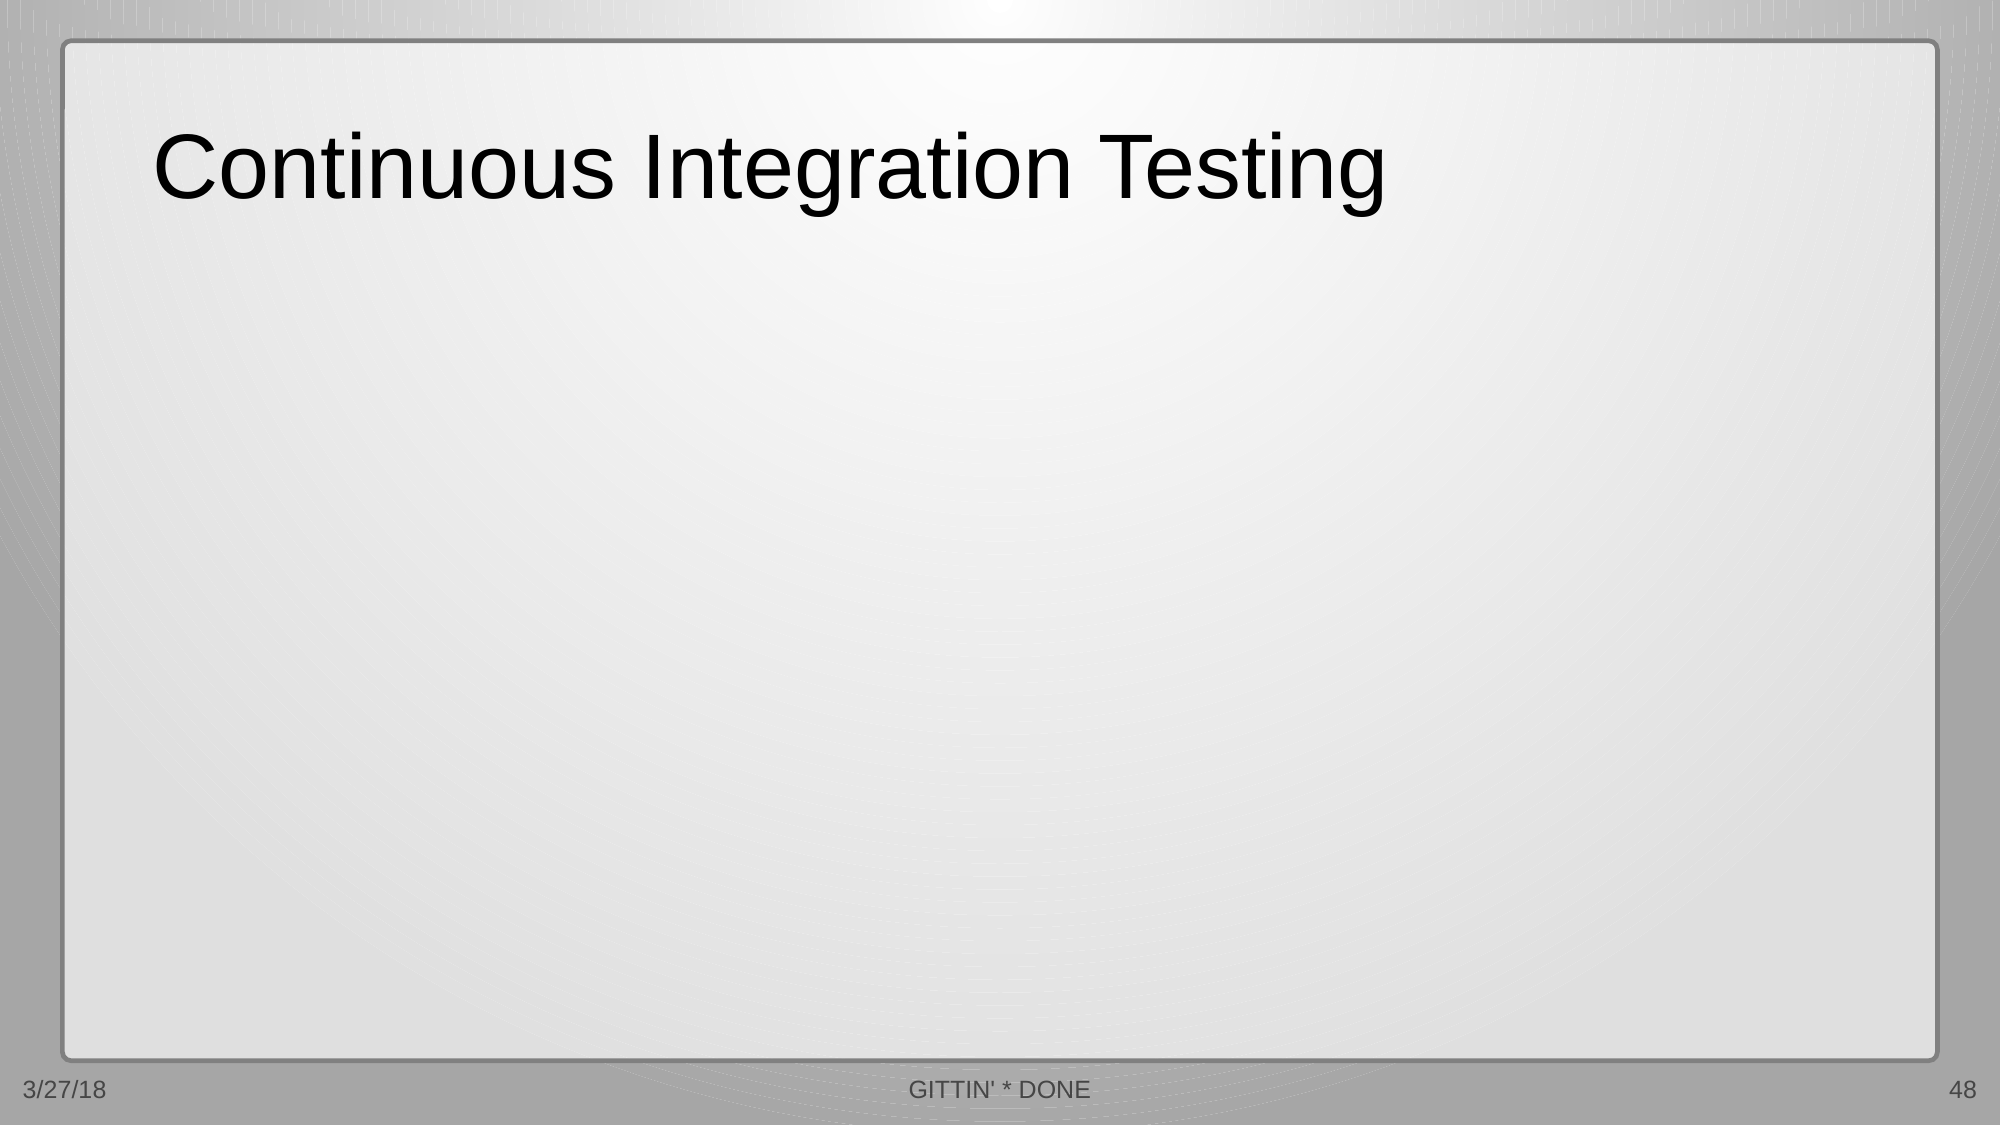

# Continuous Integration Testing

3/27/18
GITTIN' * DONE
48